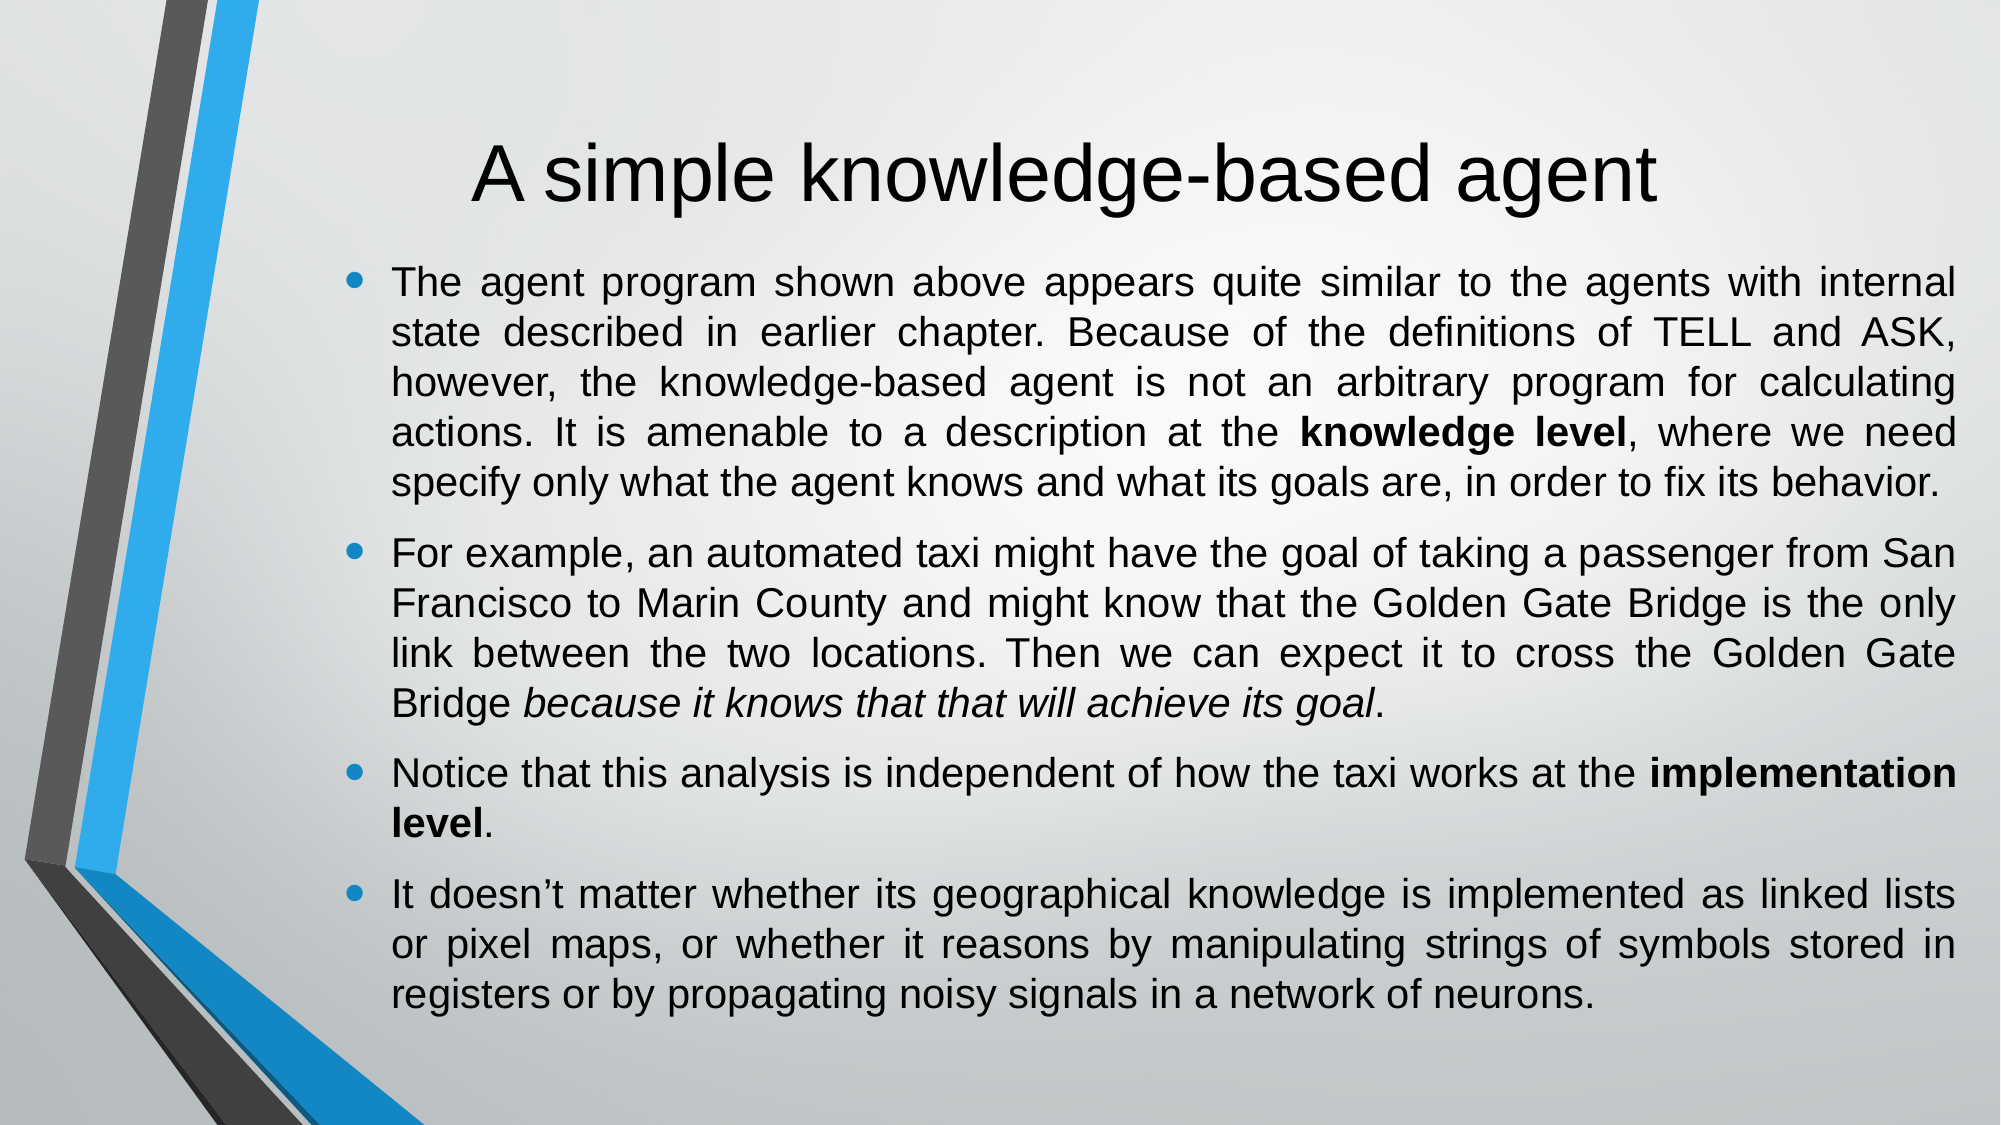

# A simple knowledge-based agent
The agent program shown above appears quite similar to the agents with internal state described in earlier chapter. Because of the definitions of TELL and ASK, however, the knowledge-based agent is not an arbitrary program for calculating actions. It is amenable to a description at the knowledge level, where we need specify only what the agent knows and what its goals are, in order to fix its behavior.
For example, an automated taxi might have the goal of taking a passenger from San Francisco to Marin County and might know that the Golden Gate Bridge is the only link between the two locations. Then we can expect it to cross the Golden Gate Bridge because it knows that that will achieve its goal.
Notice that this analysis is independent of how the taxi works at the implementation level.
It doesn’t matter whether its geographical knowledge is implemented as linked lists or pixel maps, or whether it reasons by manipulating strings of symbols stored in registers or by propagating noisy signals in a network of neurons.